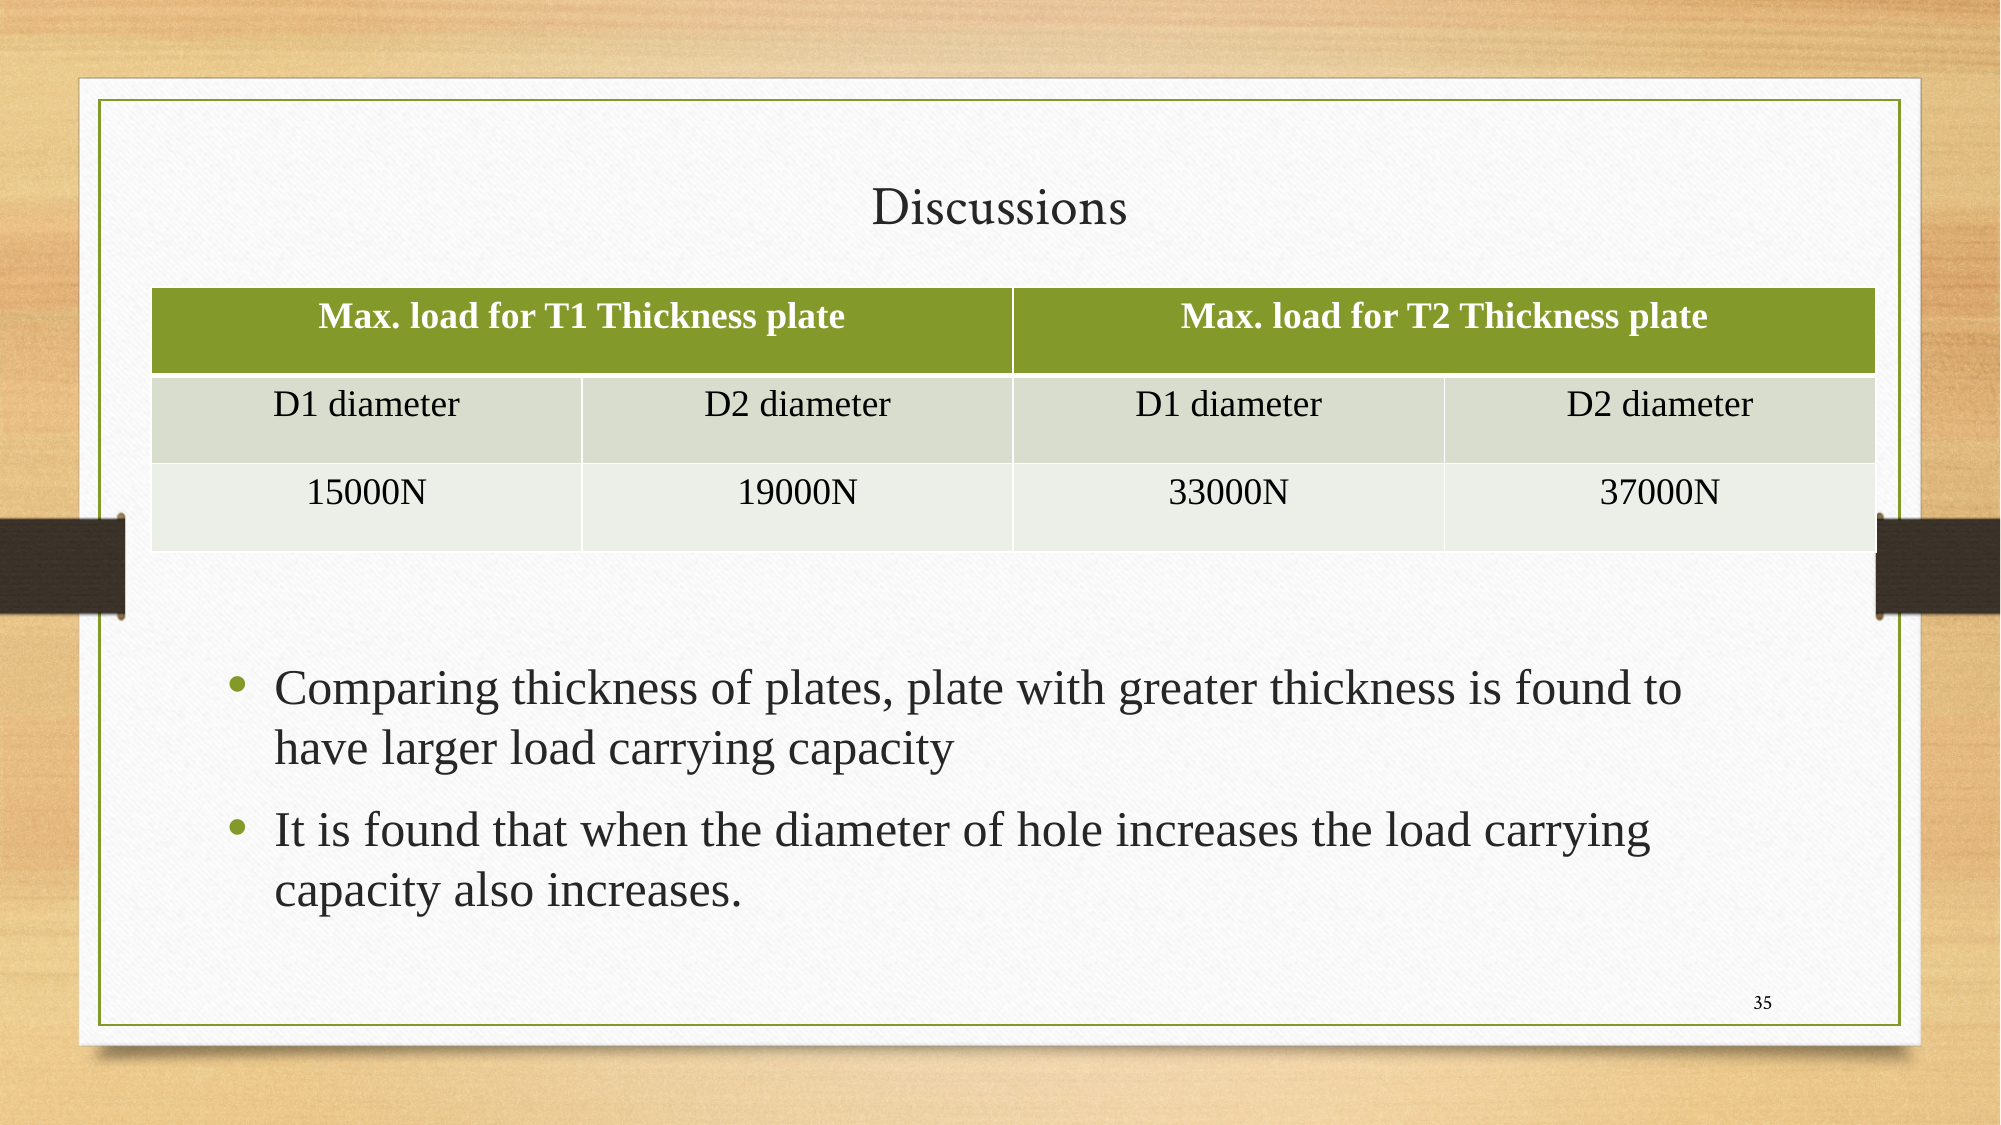

# Discussions
| Max. load for T1 Thickness plate |  | Max. load for T2 Thickness plate |  |
| --- | --- | --- | --- |
| D1 diameter | D2 diameter | D1 diameter | D2 diameter |
| 15000N | 19000N | 33000N | 37000N |

Comparing thickness of plates, plate with greater thickness is found to have larger load carrying capacity
It is found that when the diameter of hole increases the load carrying capacity also increases.
35